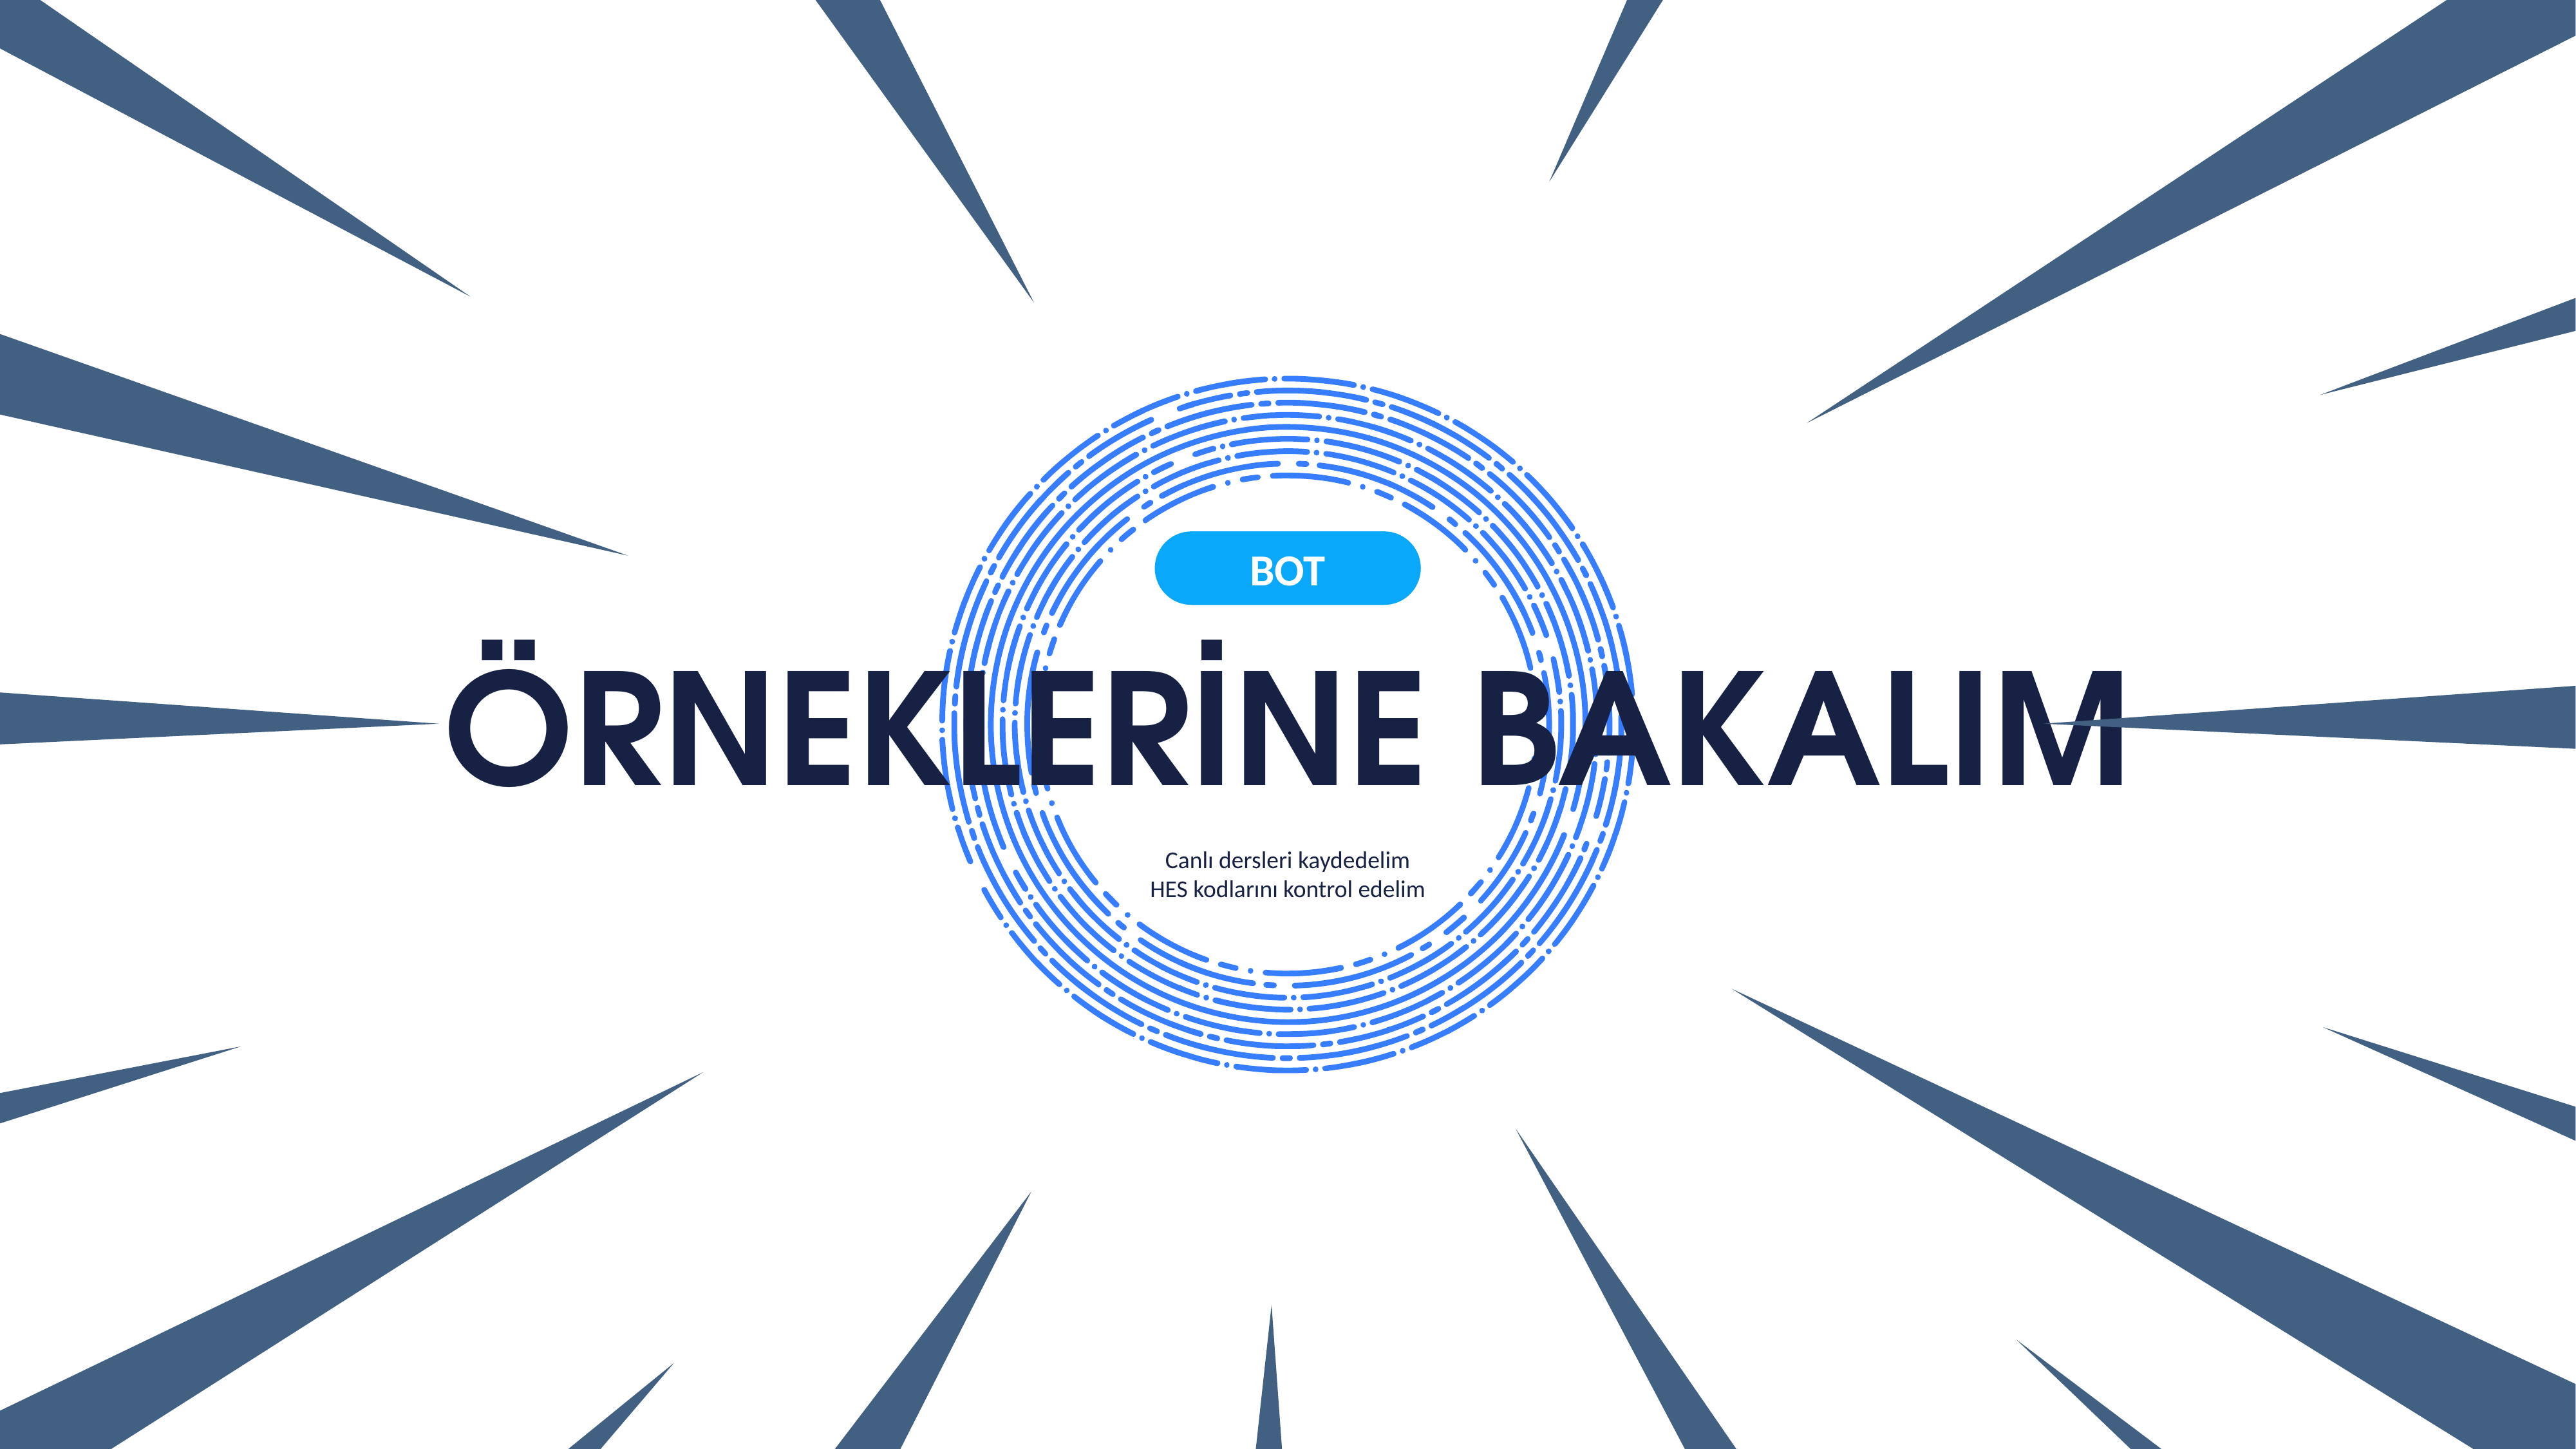

BOT
ÖRNEKLERİNE BAKALIM

Canlı dersleri kaydedelim
HES kodlarını kontrol edelim